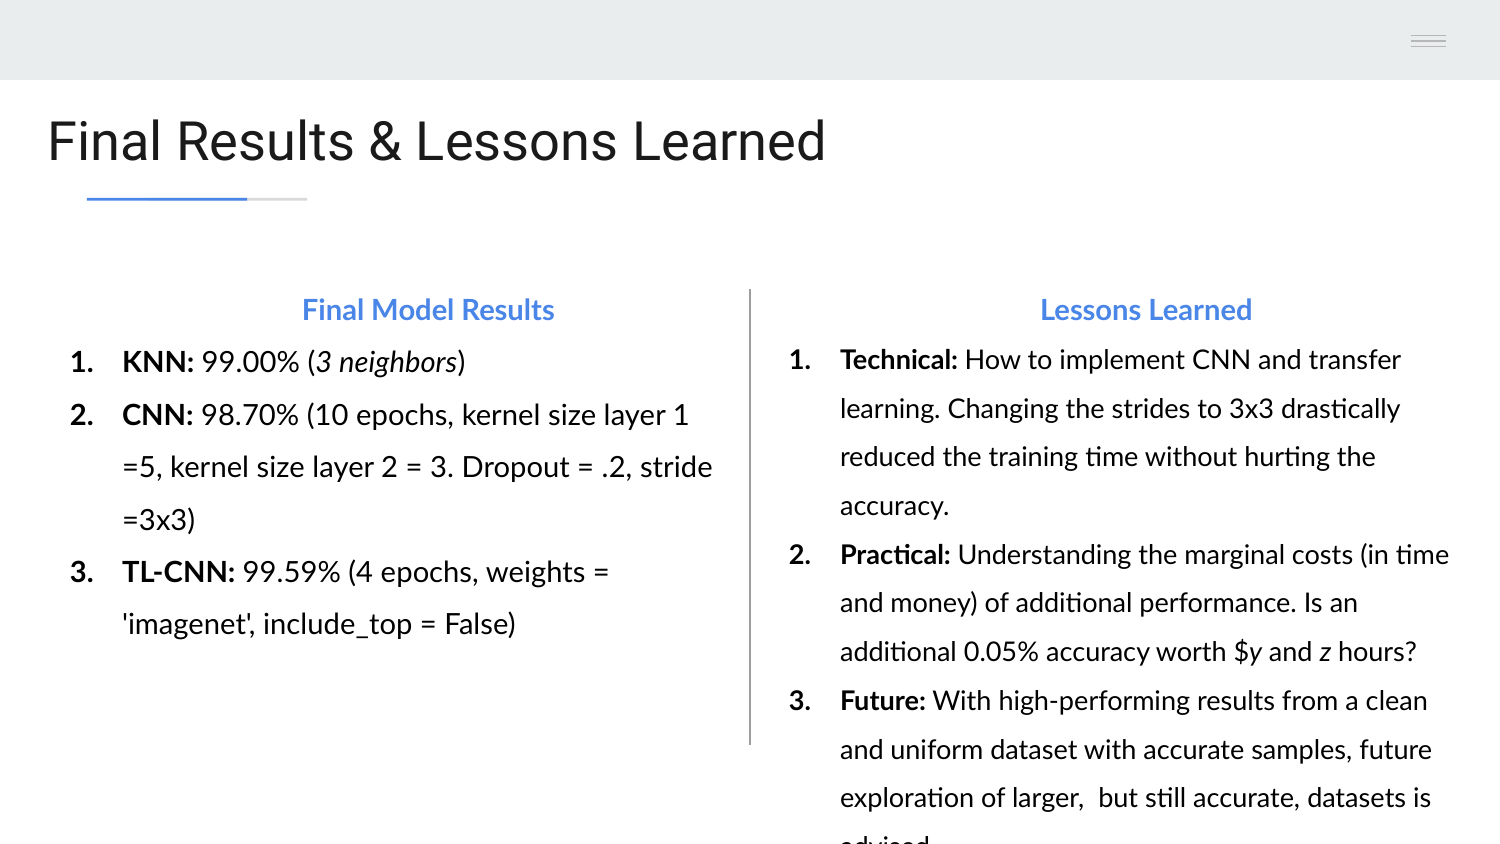

# Final Results & Lessons Learned
Final Model Results
KNN: 99.00% (3 neighbors)
CNN: 98.70% (10 epochs, kernel size layer 1 =5, kernel size layer 2 = 3. Dropout = .2, stride =3x3)
TL-CNN: 99.59% (4 epochs, weights = 'imagenet', include_top = False)
Lessons Learned
Technical: How to implement CNN and transfer learning. Changing the strides to 3x3 drastically reduced the training time without hurting the accuracy.
Practical: Understanding the marginal costs (in time and money) of additional performance. Is an additional 0.05% accuracy worth $y and z hours?
Future: With high-performing results from a clean and uniform dataset with accurate samples, future exploration of larger,  but still accurate, datasets is advised.